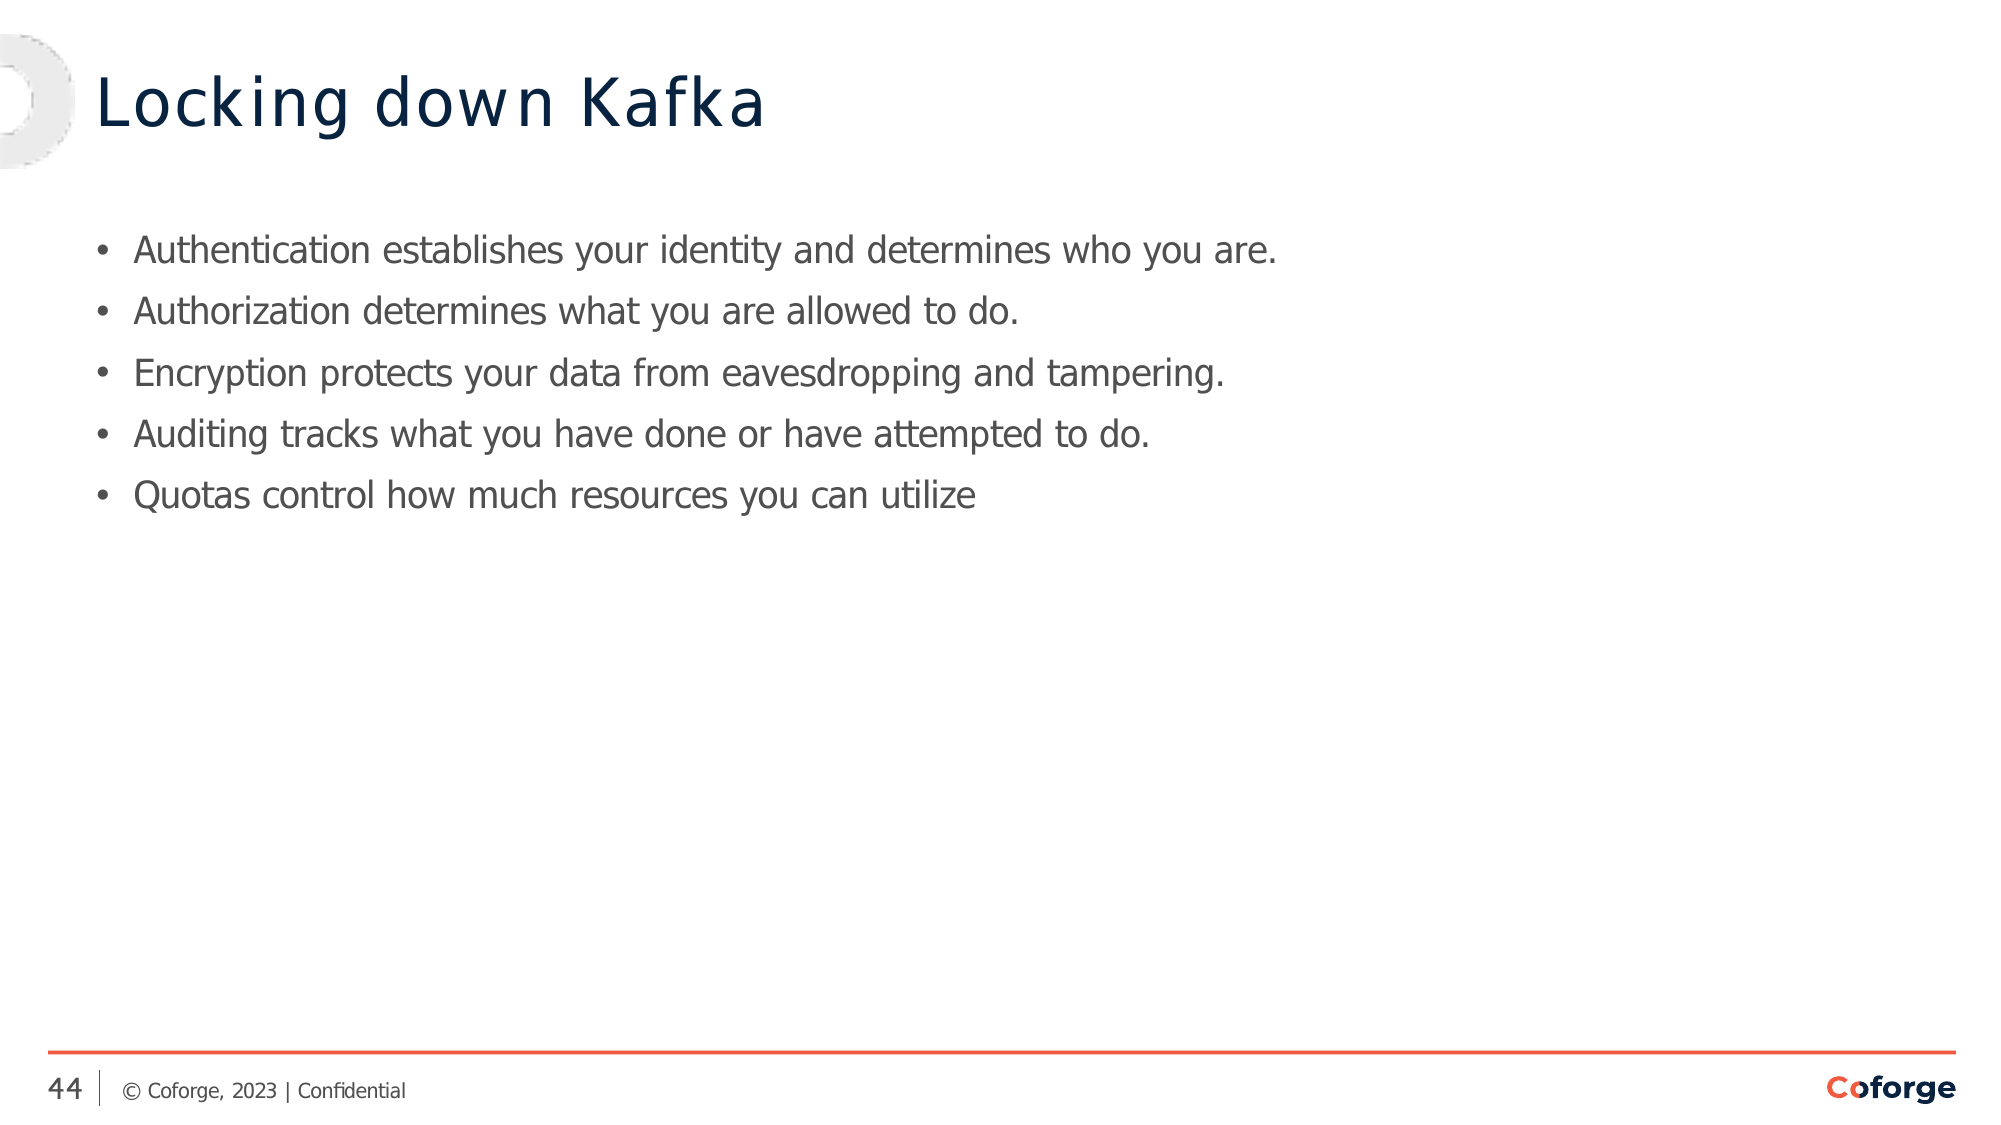

# Locking down Kafka
Authentication establishes your identity and determines who you are.
Authorization determines what you are allowed to do.
Encryption protects your data from eavesdropping and tampering.
Auditing tracks what you have done or have attempted to do.
Quotas control how much resources you can utilize